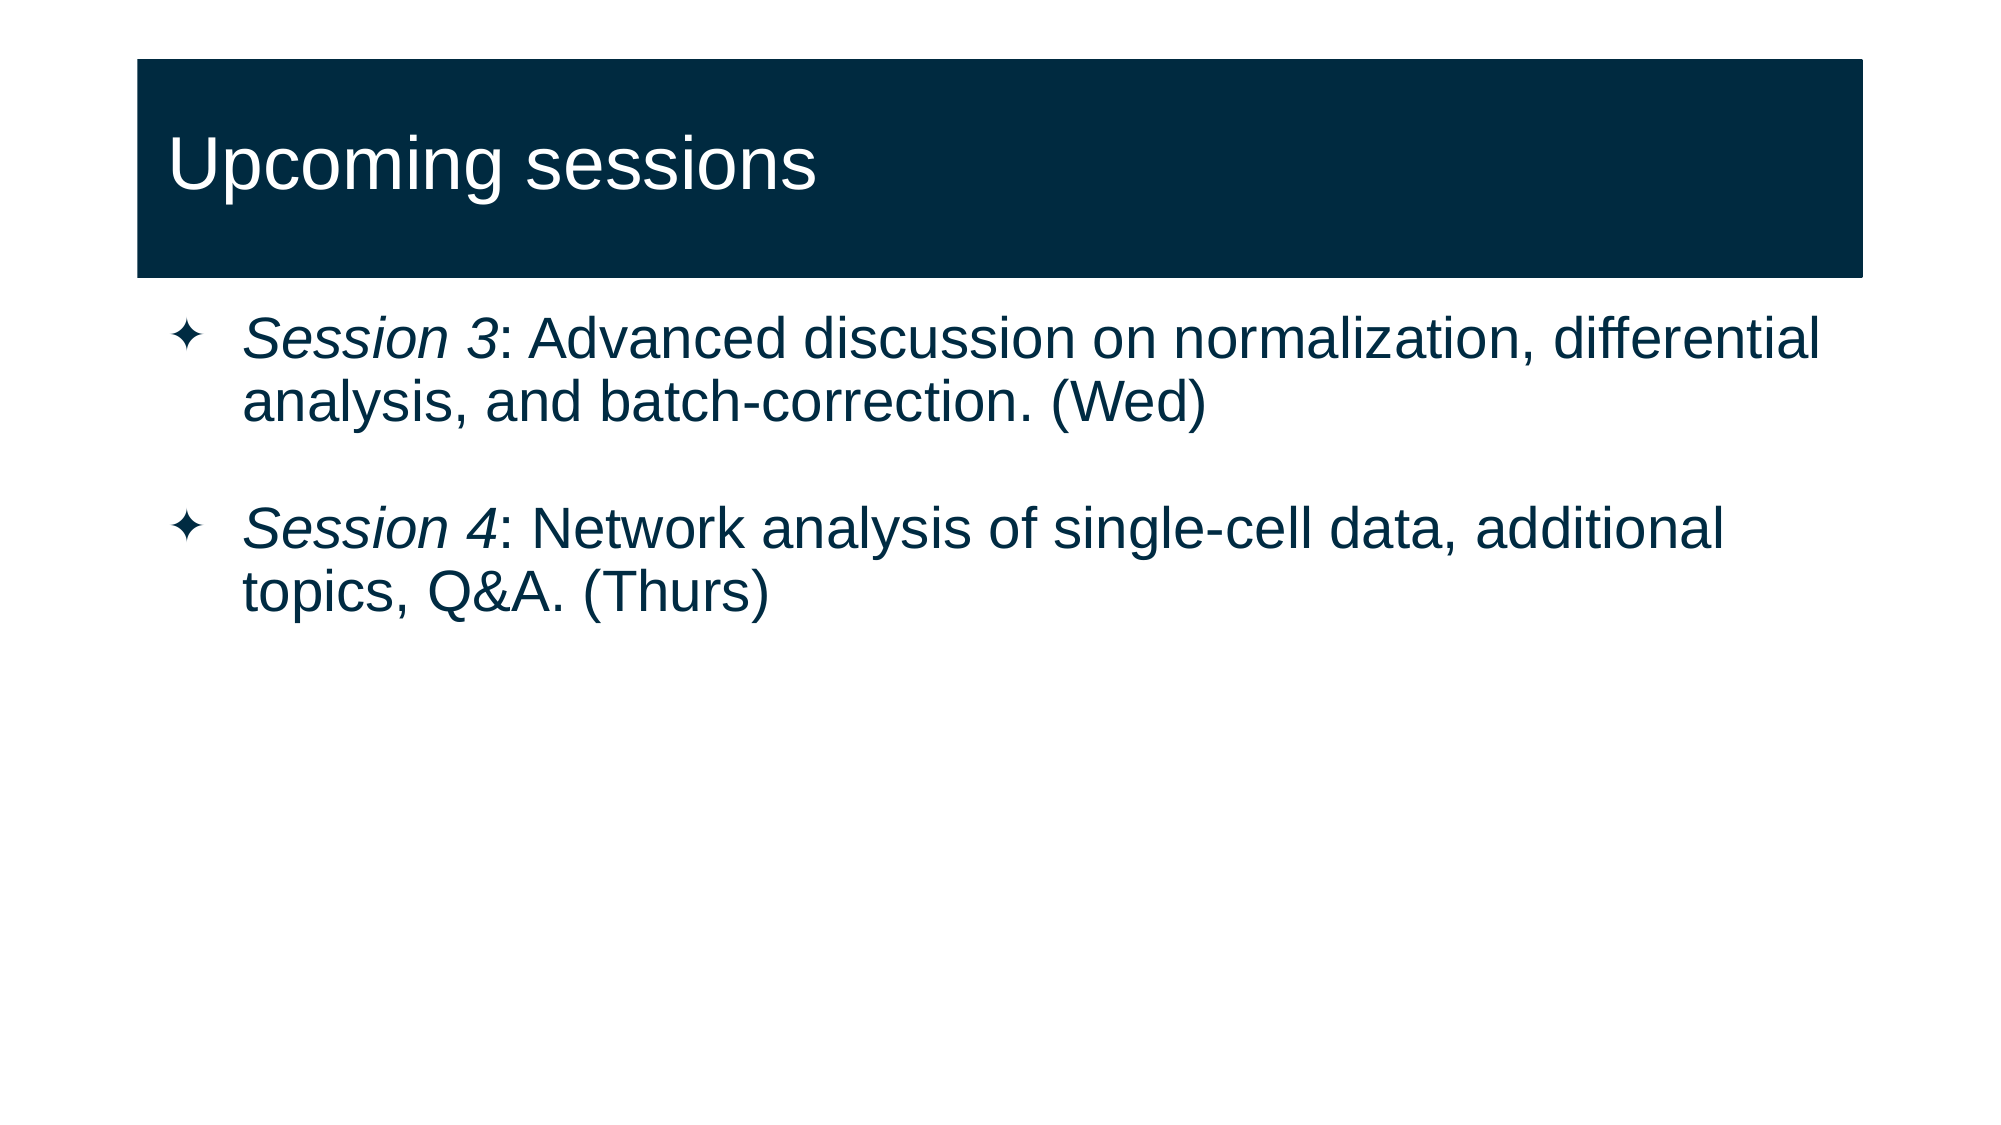

# Upcoming sessions
Session 3: Advanced discussion on normalization, differential analysis, and batch-correction. (Wed)

Session 4: Network analysis of single-cell data, additional topics, Q&A. (Thurs)